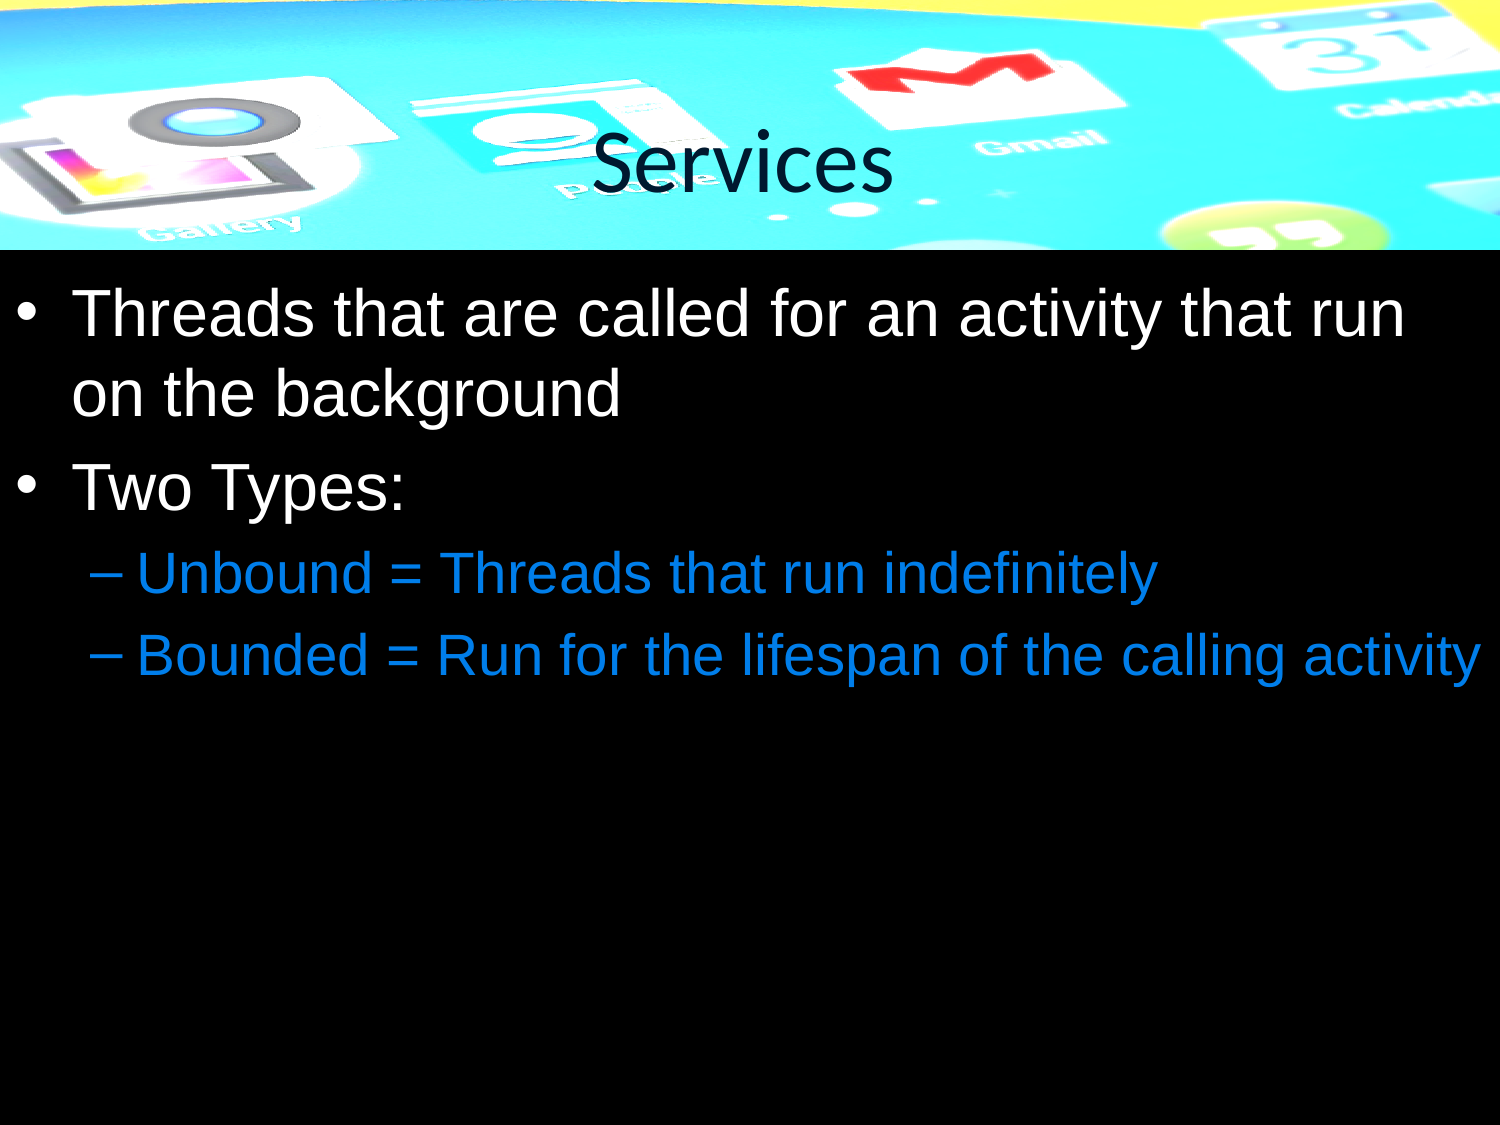

# Services
Threads that are called for an activity that run on the background
Two Types:
Unbound = Threads that run indefinitely
Bounded = Run for the lifespan of the calling activity